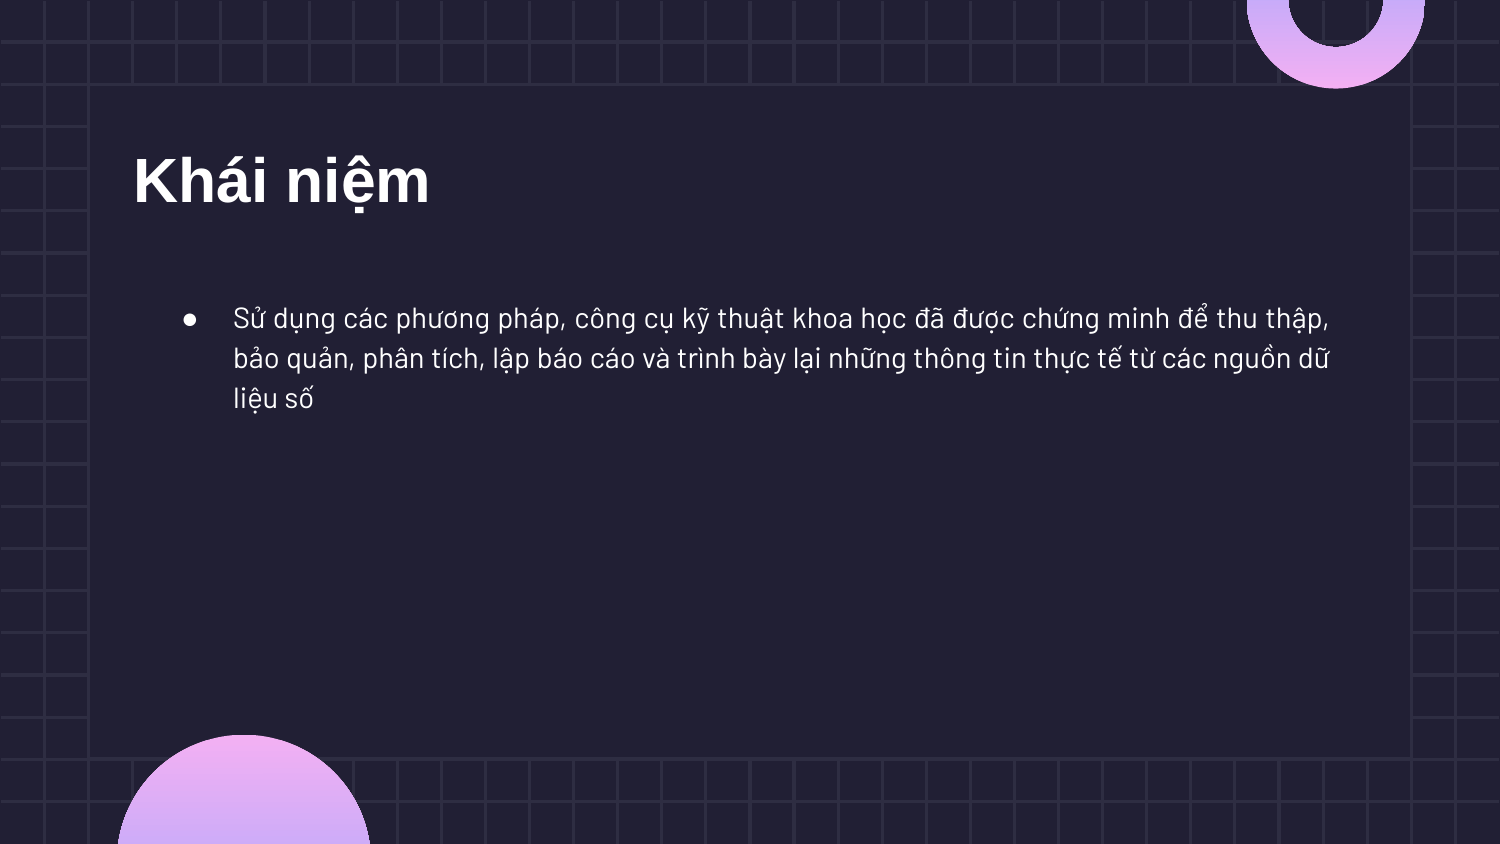

# Khái niệm
Sử dụng các phương pháp, công cụ kỹ thuật khoa học đã được chứng minh để thu thập, bảo quản, phân tích, lập báo cáo và trình bày lại những thông tin thực tế từ các nguồn dữ liệu số